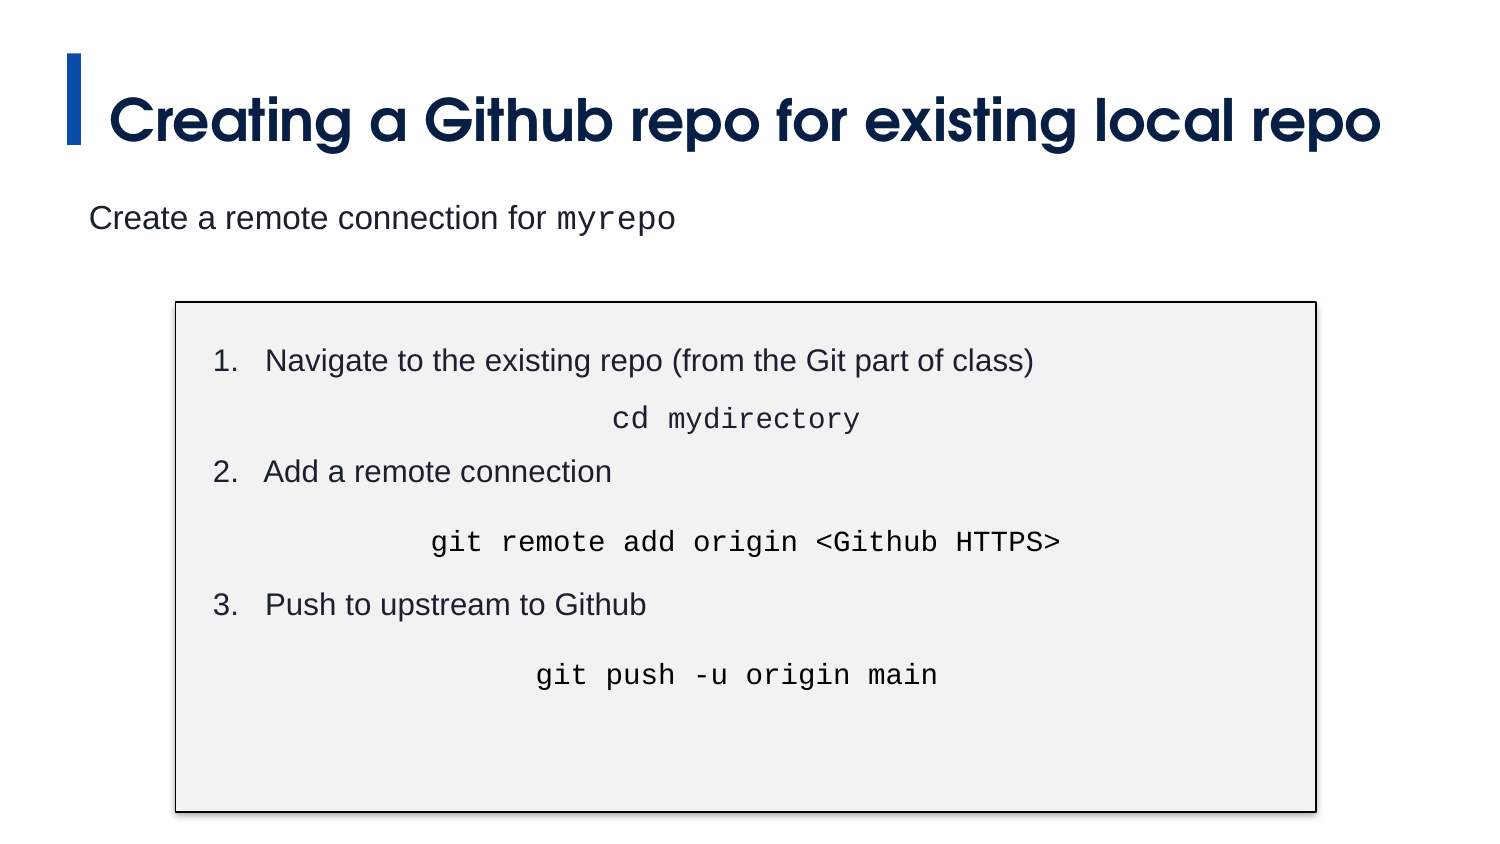

Creating a Github repo for existing local repo

Create a remote connection for myrepo

1.   Navigate to the existing repo (from the Git part of class)
cd mydirectory
2.   Add a remote connection
git remote add origin <Github HTTPS>
3.   Push to upstream to Github
git push -u origin main